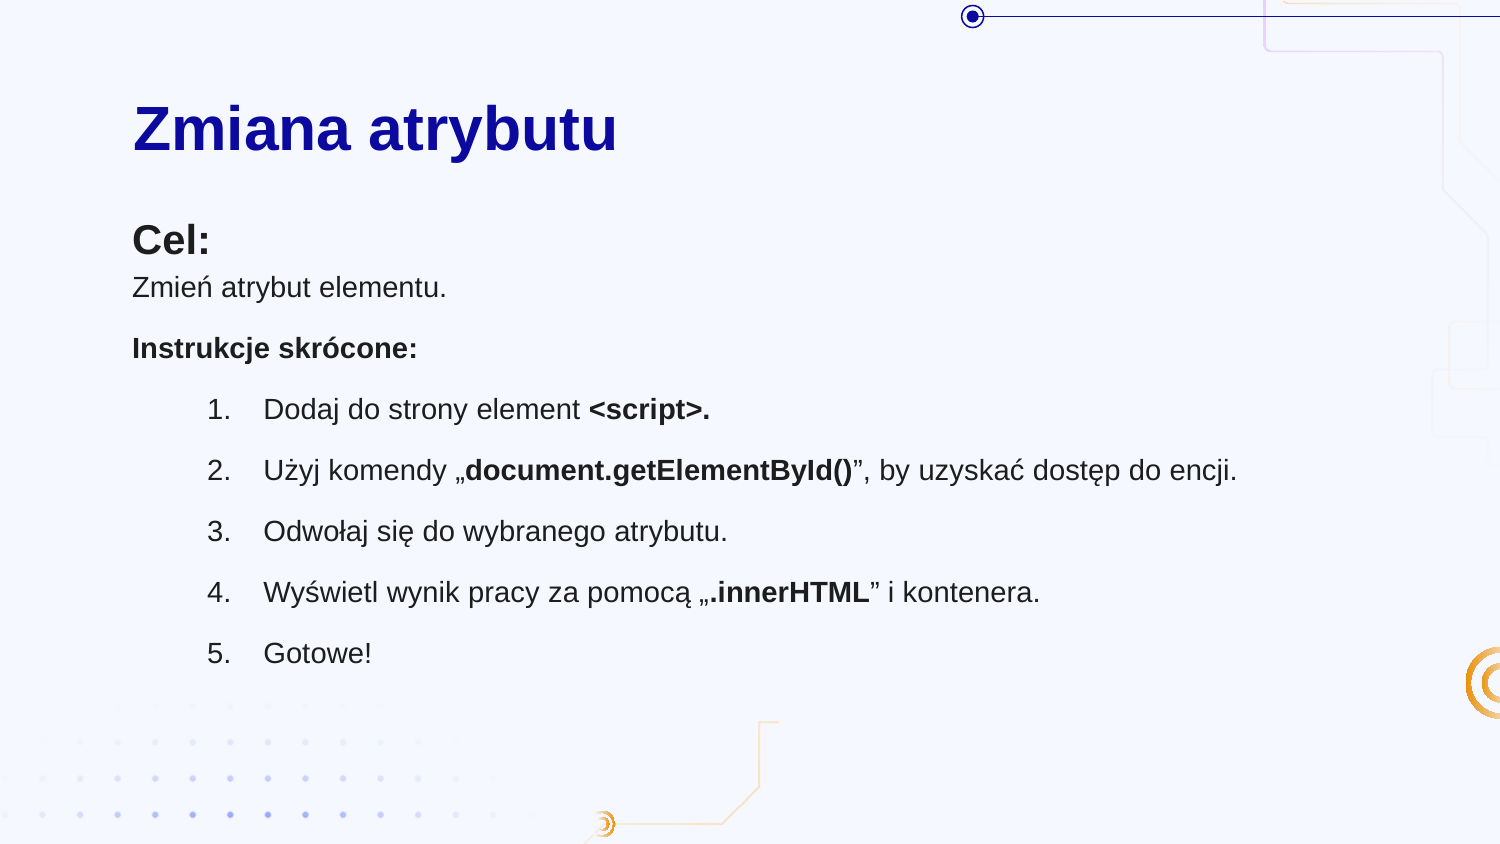

# Zmiana atrybutu
Cel:
Zmień atrybut elementu.
Instrukcje skrócone:
Dodaj do strony element <script>.
Użyj komendy „document.getElementById()”, by uzyskać dostęp do encji.
Odwołaj się do wybranego atrybutu.
Wyświetl wynik pracy za pomocą „.innerHTML” i kontenera.
Gotowe!